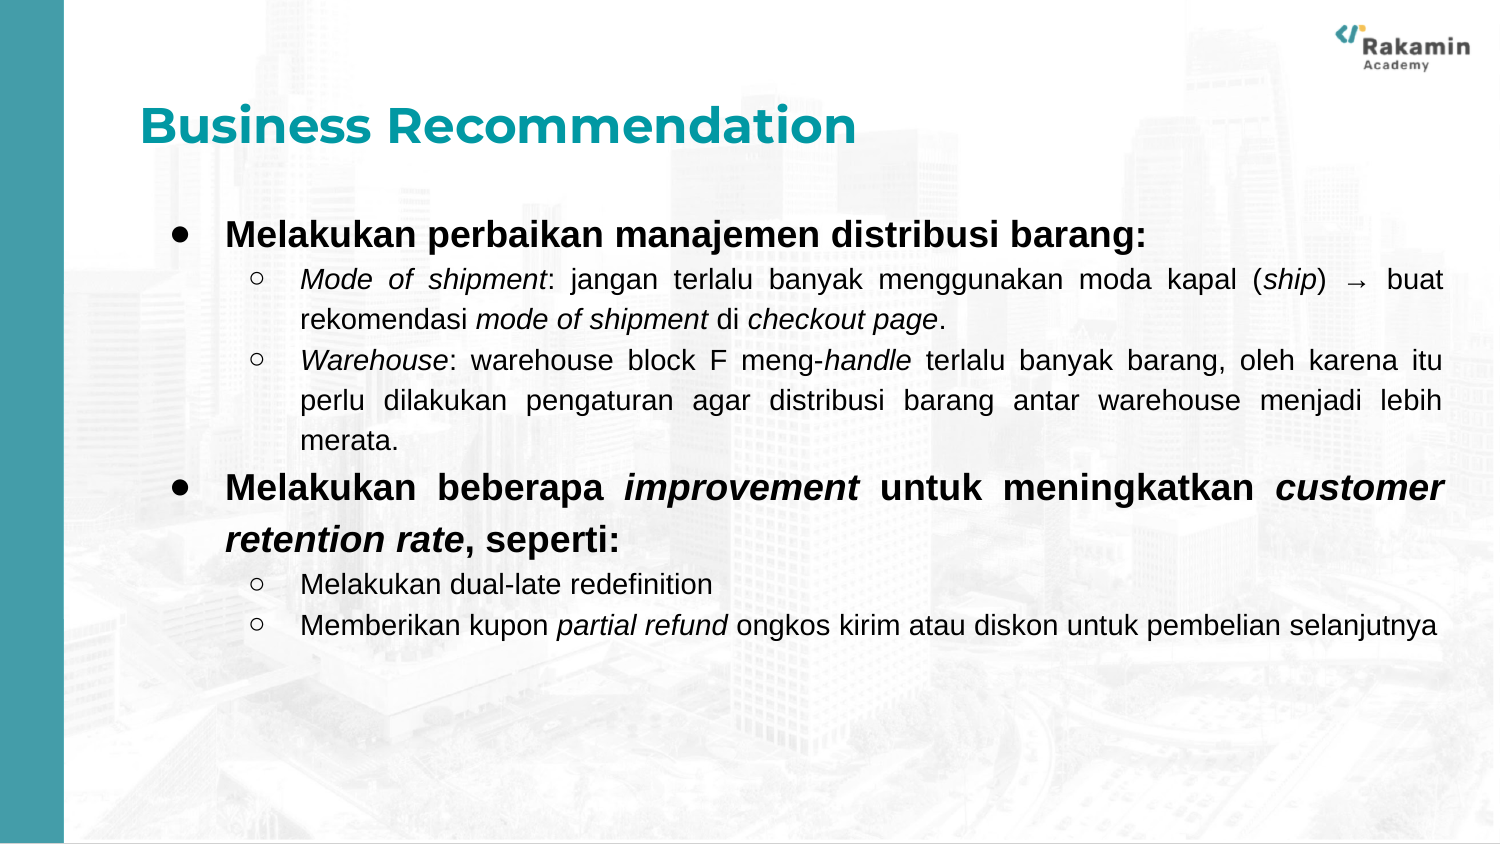

Business Recommendation
Melakukan perbaikan manajemen distribusi barang:
Mode of shipment: jangan terlalu banyak menggunakan moda kapal (ship) → buat rekomendasi mode of shipment di checkout page.
Warehouse: warehouse block F meng-handle terlalu banyak barang, oleh karena itu perlu dilakukan pengaturan agar distribusi barang antar warehouse menjadi lebih merata.
Melakukan beberapa improvement untuk meningkatkan customer retention rate, seperti:
Melakukan dual-late redefinition
Memberikan kupon partial refund ongkos kirim atau diskon untuk pembelian selanjutnya